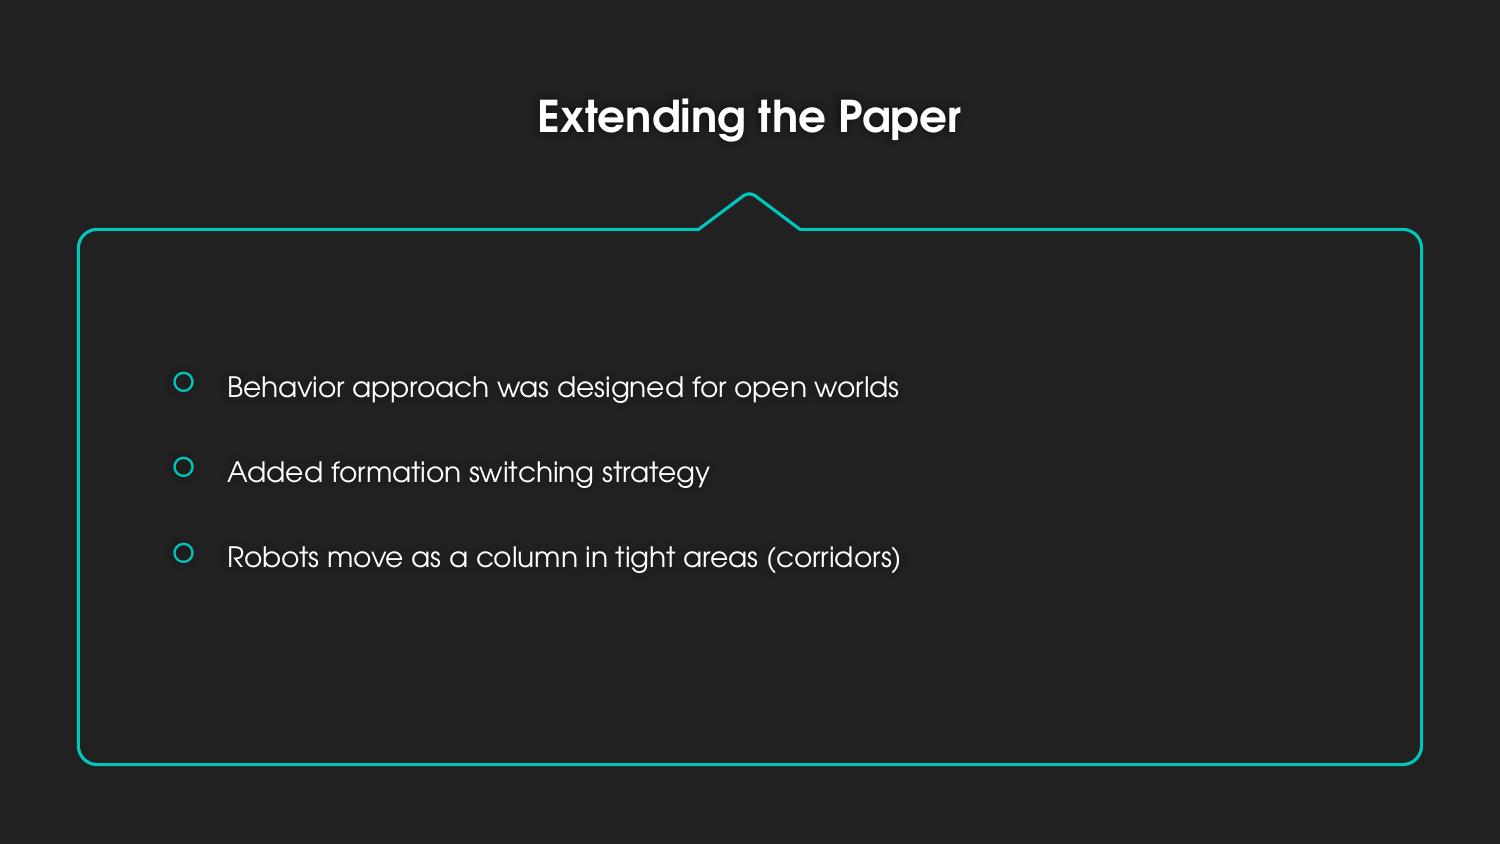

# Extending the Paper

Behavior approach was designed for open worlds
Added formation switching strategy
Robots move as a column in tight areas (corridors)